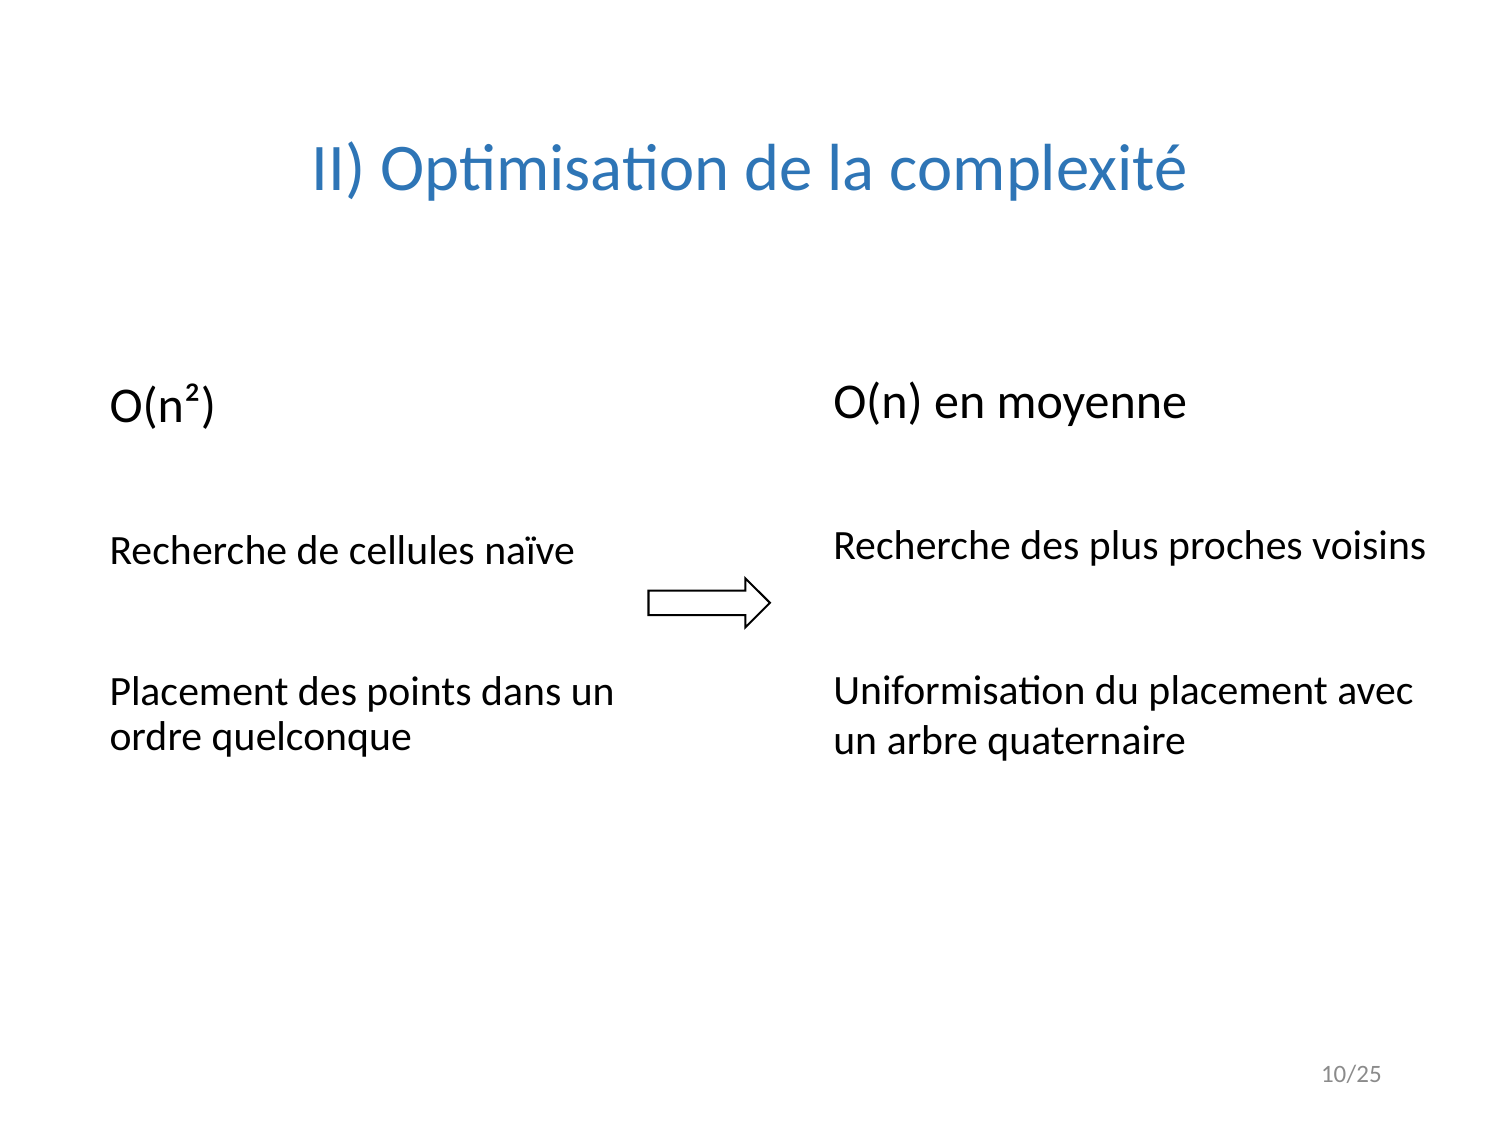

# II) Optimisation de la complexité
O(n) en moyenne

Recherche des plus proches voisins

Uniformisation du placement avec un arbre quaternaire

O(n²)

Recherche de cellules naïve

Placement des points dans un ordre quelconque

10/25